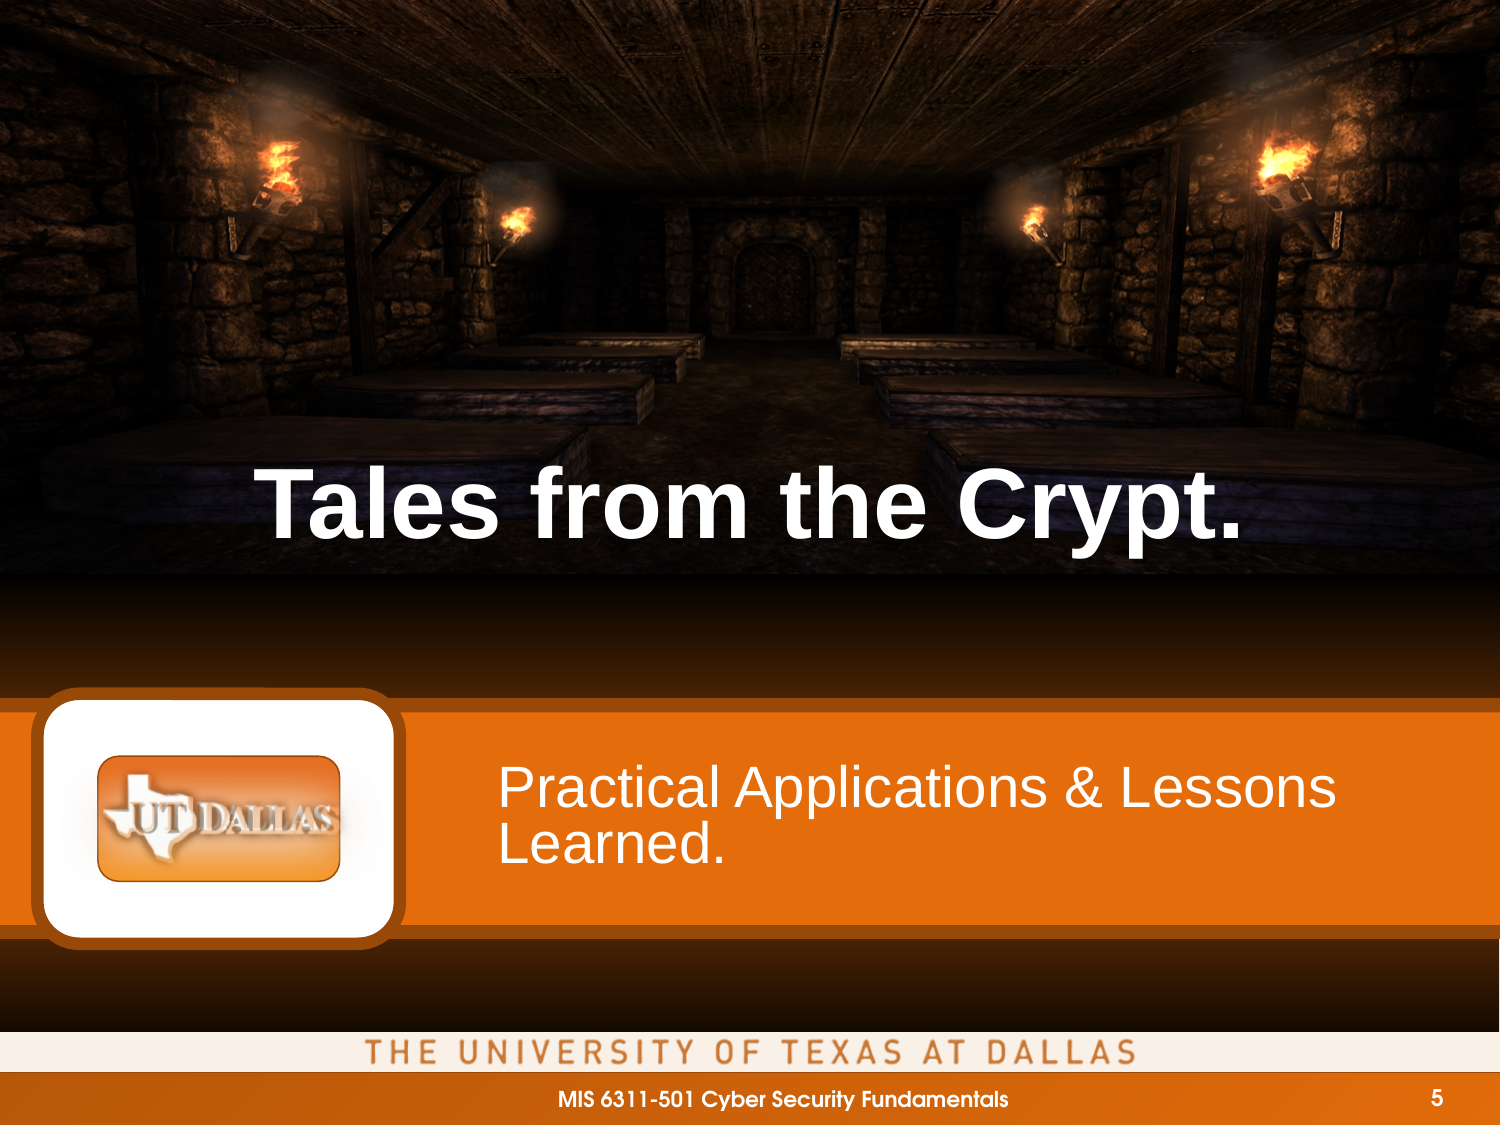

# Tales from the Crypt.
Practical Applications & Lessons Learned.
5